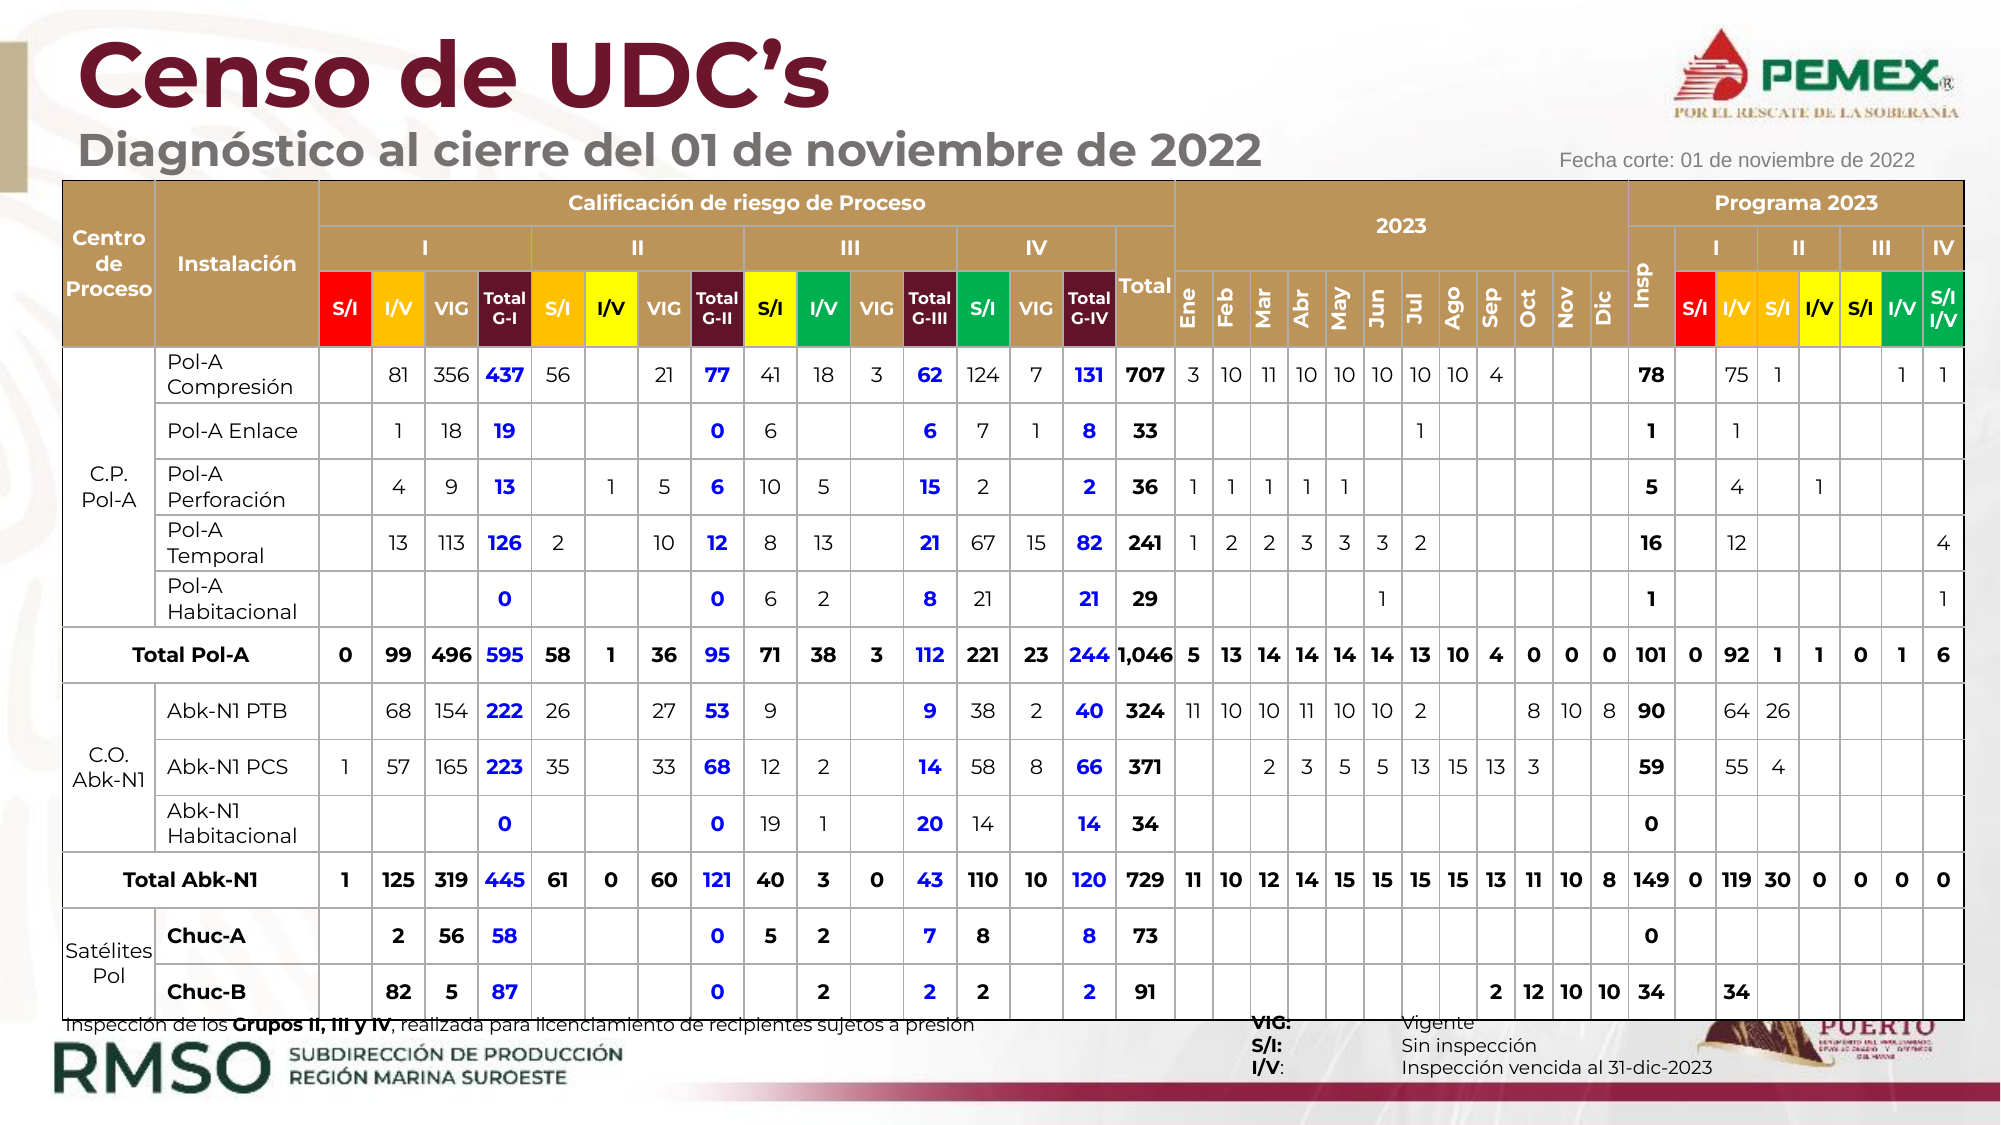

# Censo de UDC’s Diagnóstico al cierre del 01 de noviembre de 2022
Fecha corte: 01 de noviembre de 2022
| Centro de Proceso | Instalación | Calificación de riesgo de Proceso |  |  |  |  |  |  |  |  |  |  |  |  |  |  |  | 2023 |  |  |  |  |  |  |  |  |  |  |  | Programa 2023 |  |  |  |  |  |  |  |
| --- | --- | --- | --- | --- | --- | --- | --- | --- | --- | --- | --- | --- | --- | --- | --- | --- | --- | --- | --- | --- | --- | --- | --- | --- | --- | --- | --- | --- | --- | --- | --- | --- | --- | --- | --- | --- | --- |
|  |  | I |  |  |  | II |  |  |  | III |  |  |  | IV |  |  | Total |  |  |  |  |  |  |  |  |  |  |  |  | Insp | I |  | II |  | III |  | IV |
|  |  | S/I | I/V | VIG | Total G-I | S/I | I/V | VIG | Total G-II | S/I | I/V | VIG | Total G-III | S/I | VIG | Total G-IV |  | Ene | Feb | Mar | Abr | May | Jun | Jul | Ago | Sep | Oct | Nov | Dic |  | S/I | I/V | S/I | I/V | S/I | I/V | S/I I/V |
| C.P. Pol-A | Pol-A Compresión |  | 81 | 356 | 437 | 56 |  | 21 | 77 | 41 | 18 | 3 | 62 | 124 | 7 | 131 | 707 | 3 | 10 | 11 | 10 | 10 | 10 | 10 | 10 | 4 |  |  |  | 78 |  | 75 | 1 |  |  | 1 | 1 |
|  | Pol-A Enlace |  | 1 | 18 | 19 |  |  |  | 0 | 6 |  |  | 6 | 7 | 1 | 8 | 33 |  |  |  |  |  |  | 1 |  |  |  |  |  | 1 |  | 1 |  |  |  |  |  |
|  | Pol-A Perforación |  | 4 | 9 | 13 |  | 1 | 5 | 6 | 10 | 5 |  | 15 | 2 |  | 2 | 36 | 1 | 1 | 1 | 1 | 1 |  |  |  |  |  |  |  | 5 |  | 4 |  | 1 |  |  |  |
|  | Pol-A Temporal |  | 13 | 113 | 126 | 2 |  | 10 | 12 | 8 | 13 |  | 21 | 67 | 15 | 82 | 241 | 1 | 2 | 2 | 3 | 3 | 3 | 2 |  |  |  |  |  | 16 |  | 12 |  |  |  |  | 4 |
|  | Pol-A Habitacional |  |  |  | 0 |  |  |  | 0 | 6 | 2 |  | 8 | 21 |  | 21 | 29 |  |  |  |  |  | 1 |  |  |  |  |  |  | 1 |  |  |  |  |  |  | 1 |
| Total Pol-A |  | 0 | 99 | 496 | 595 | 58 | 1 | 36 | 95 | 71 | 38 | 3 | 112 | 221 | 23 | 244 | 1,046 | 5 | 13 | 14 | 14 | 14 | 14 | 13 | 10 | 4 | 0 | 0 | 0 | 101 | 0 | 92 | 1 | 1 | 0 | 1 | 6 |
| C.O. Abk-N1 | Abk-N1 PTB |  | 68 | 154 | 222 | 26 |  | 27 | 53 | 9 |  |  | 9 | 38 | 2 | 40 | 324 | 11 | 10 | 10 | 11 | 10 | 10 | 2 |  |  | 8 | 10 | 8 | 90 |  | 64 | 26 |  |  |  |  |
|  | Abk-N1 PCS | 1 | 57 | 165 | 223 | 35 |  | 33 | 68 | 12 | 2 |  | 14 | 58 | 8 | 66 | 371 |  |  | 2 | 3 | 5 | 5 | 13 | 15 | 13 | 3 |  |  | 59 |  | 55 | 4 |  |  |  |  |
|  | Abk-N1 Habitacional |  |  |  | 0 |  |  |  | 0 | 19 | 1 |  | 20 | 14 |  | 14 | 34 |  |  |  |  |  |  |  |  |  |  |  |  | 0 |  |  |  |  |  |  |  |
| Total Abk-N1 |  | 1 | 125 | 319 | 445 | 61 | 0 | 60 | 121 | 40 | 3 | 0 | 43 | 110 | 10 | 120 | 729 | 11 | 10 | 12 | 14 | 15 | 15 | 15 | 15 | 13 | 11 | 10 | 8 | 149 | 0 | 119 | 30 | 0 | 0 | 0 | 0 |
| Satélites Pol | Chuc-A |  | 2 | 56 | 58 |  |  |  | 0 | 5 | 2 |  | 7 | 8 |  | 8 | 73 |  |  |  |  |  |  |  |  |  |  |  |  | 0 |  |  |  |  |  |  |  |
|  | Chuc-B |  | 82 | 5 | 87 |  |  |  | 0 |  | 2 |  | 2 | 2 |  | 2 | 91 |  |  |  |  |  |  |  |  | 2 | 12 | 10 | 10 | 34 |  | 34 |  |  |  |  |  |
VIG: 	Vigente
S/I: 	Sin inspección
I/V: 	Inspección vencida al 31-dic-2023
Inspección de los Grupos II, III y IV, realizada para licenciamiento de recipientes sujetos a presión